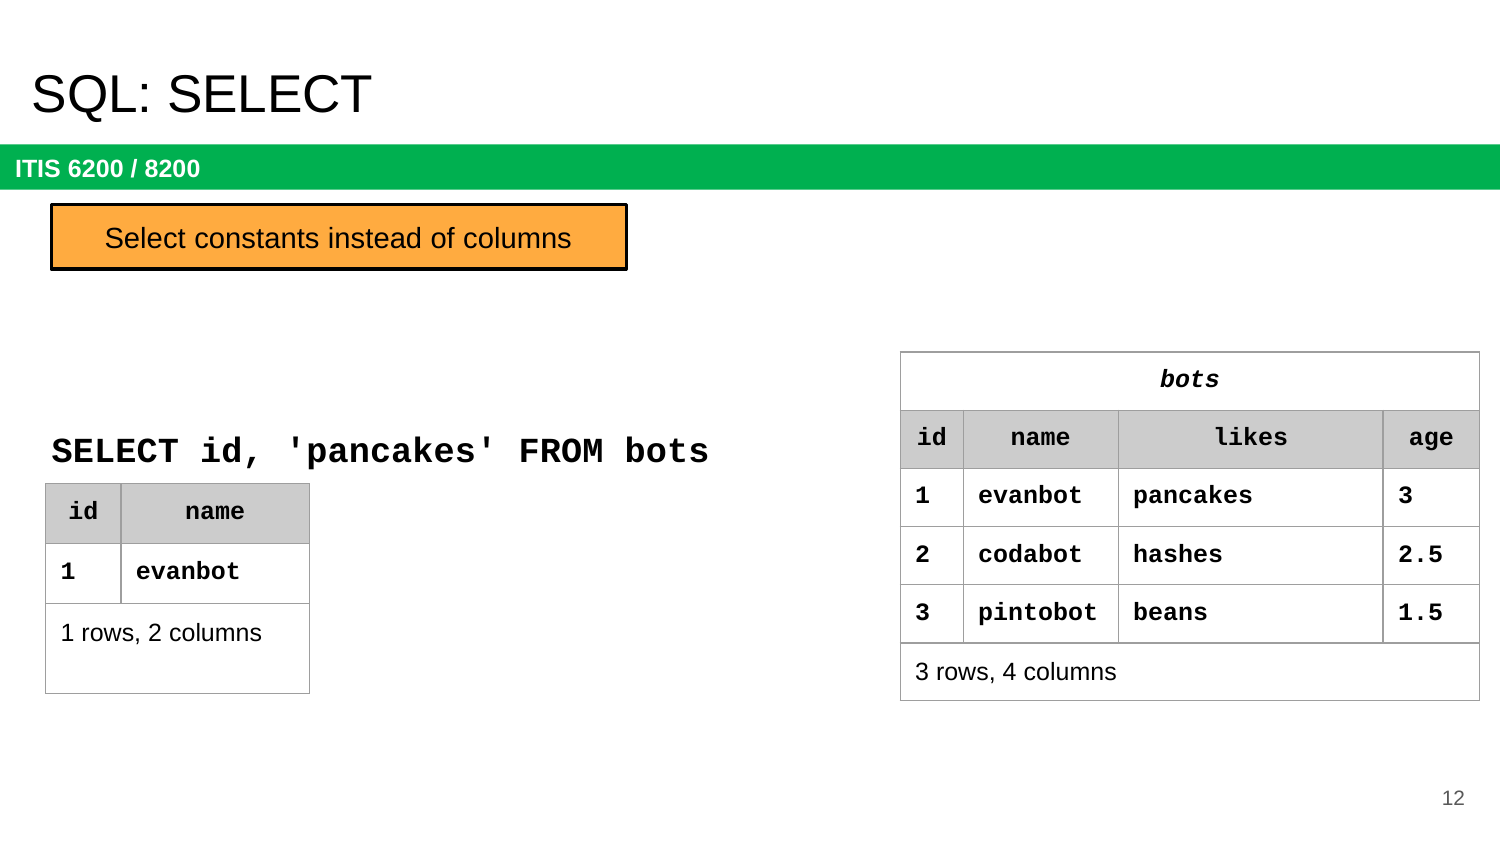

# SQL: SELECT
Select constants instead of columns
| bots |  |  |  |
| --- | --- | --- | --- |
| id | name | likes | age |
| 1 | evanbot | pancakes | 3 |
| 2 | codabot | hashes | 2.5 |
| 3 | pintobot | beans | 1.5 |
| 3 rows, 4 columns |  |  |  |
SELECT id, 'pancakes' FROM bots
| id | name |
| --- | --- |
| 1 | evanbot |
| 1 rows, 2 columns |  |
12